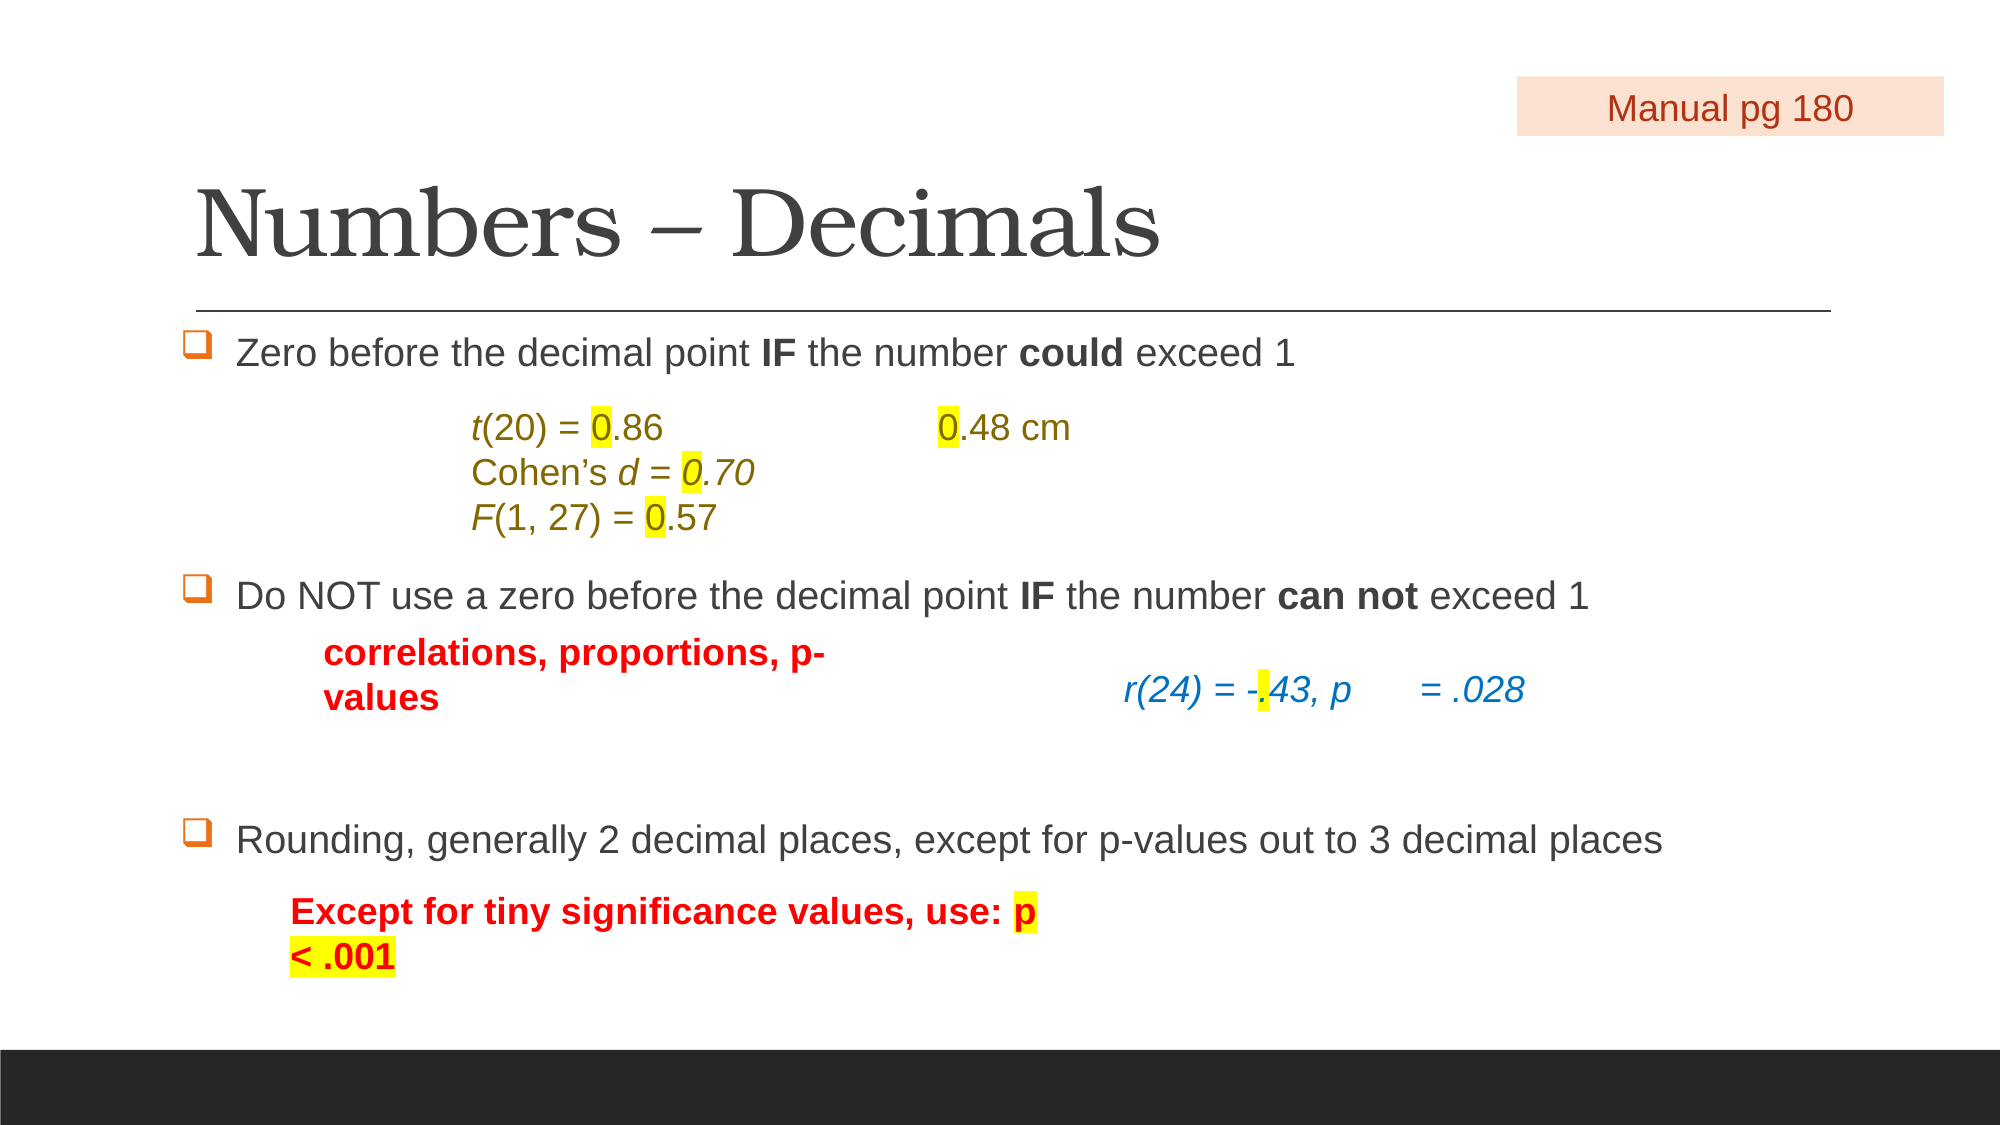

# Numbers – Decimals
Manual pg 180
Zero before the decimal point IF the number could exceed 1

Do NOT use a zero before the decimal point IF the number can not exceed 1

Rounding, generally 2 decimal places, except for p-values out to 3 decimal places

t(20) = 0.86
Cohen’s d = 0.70
F(1, 27) = 0.57
0.48 cm
correlations, proportions, p-values
r(24) = -.43, p = .028
Except for tiny significance values, use: p < .001